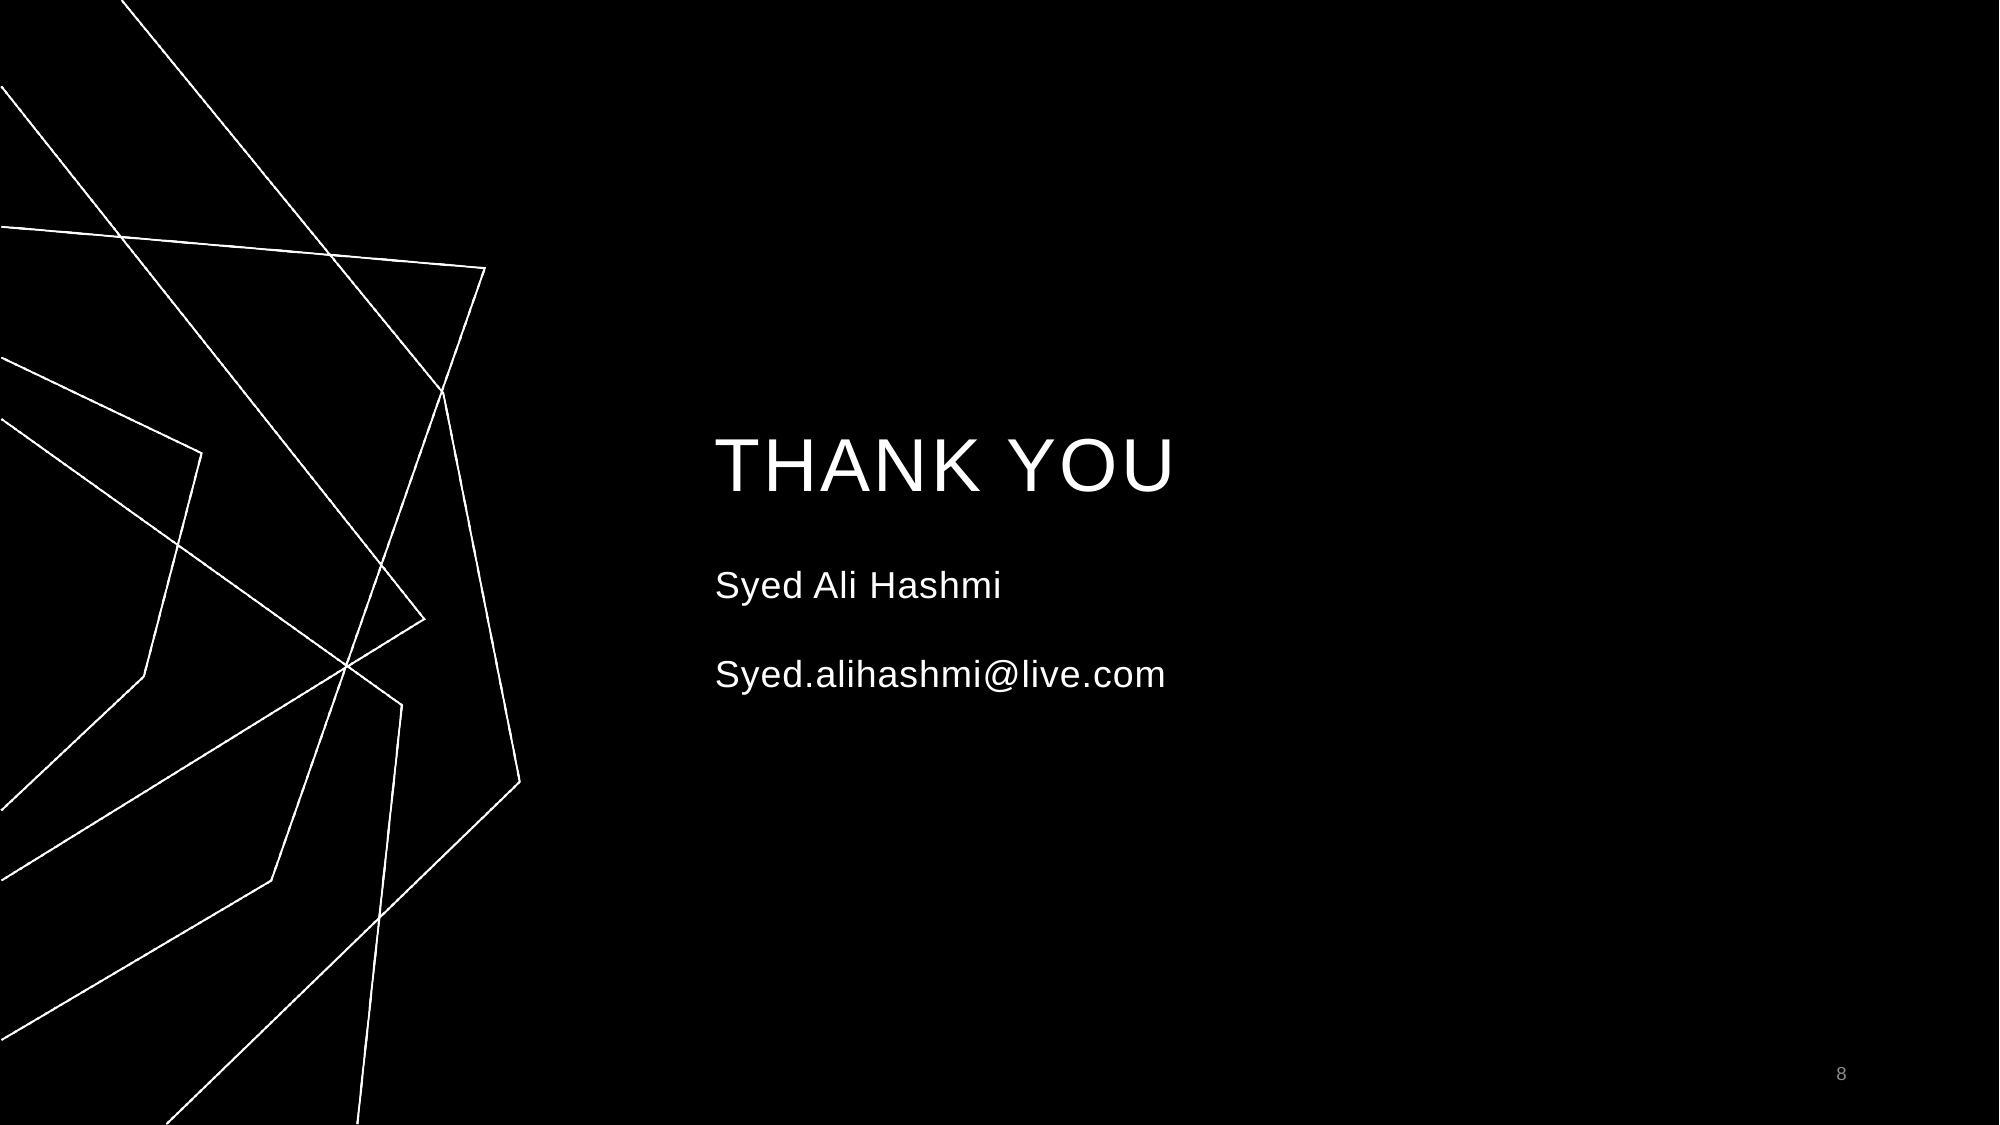

# THANK YOU
Syed Ali Hashmi
Syed.alihashmi@live.com
8